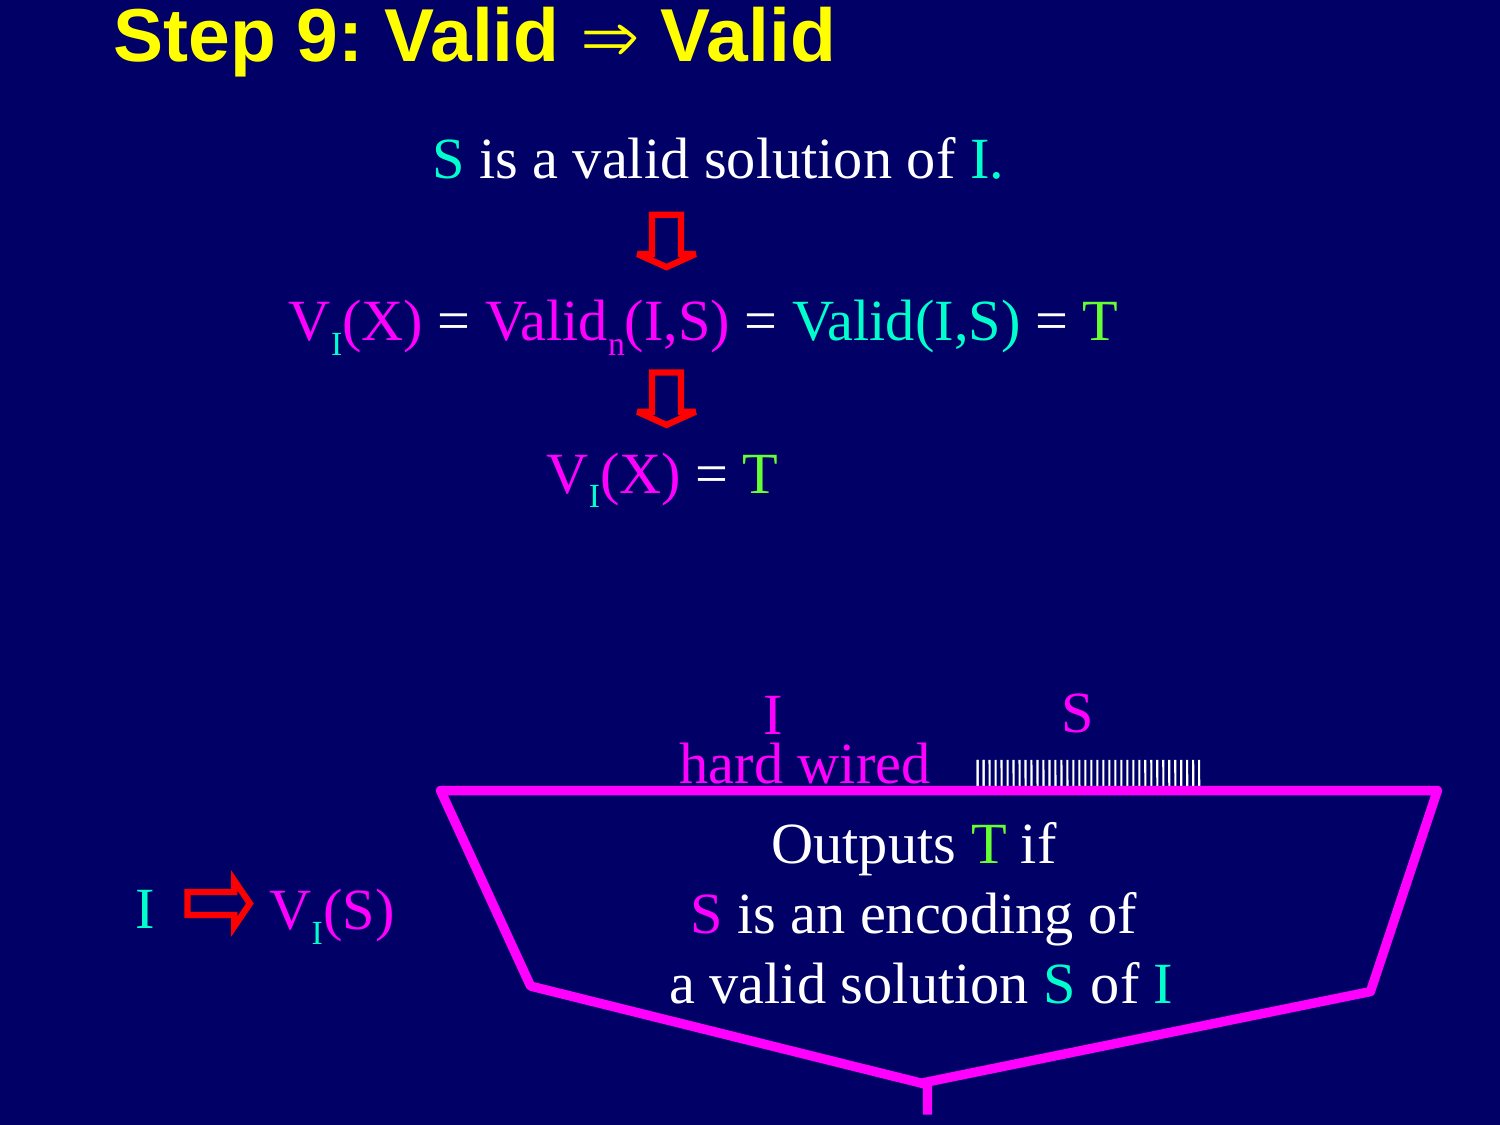

Step 9: Valid ⇒ Valid
S is a valid solution of I.

VI(X) = Validn(I,S) = Valid(I,S) = T

VI(X) = T
S
I
hard wired

Outputs T if
S is an encoding of
a valid solution S of I
I
VI(S)